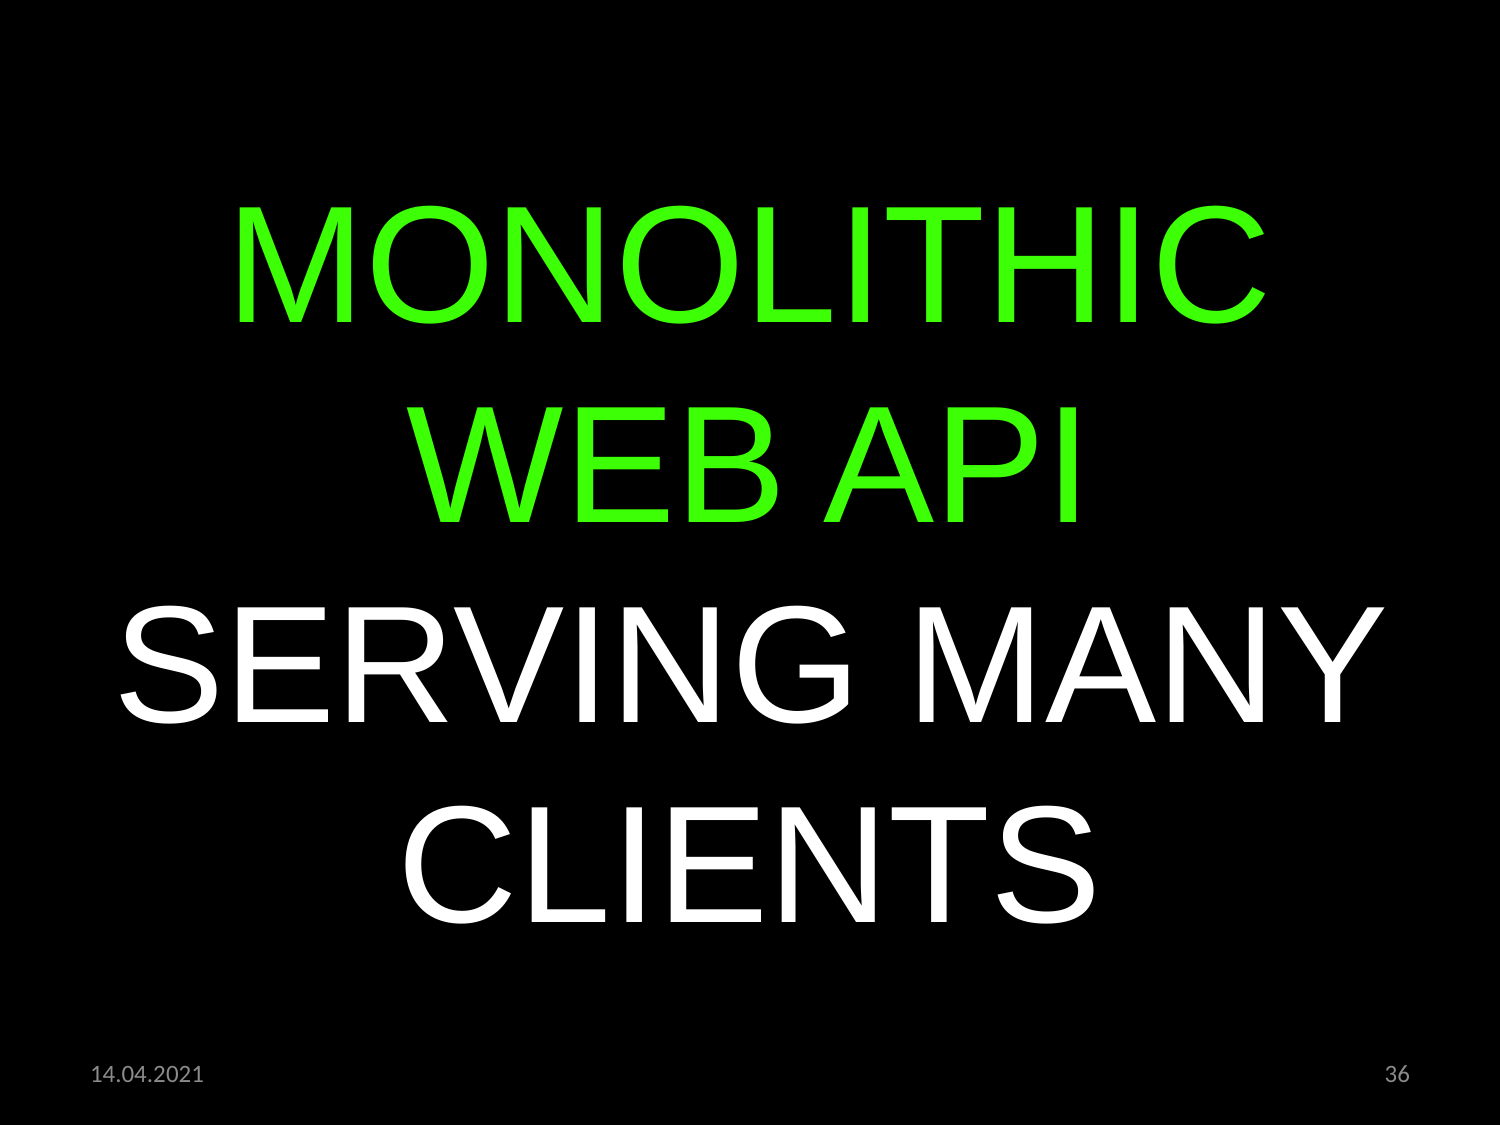

MONOLITHIC WEB API SERVING MANY CLIENTS
14.04.2021
36